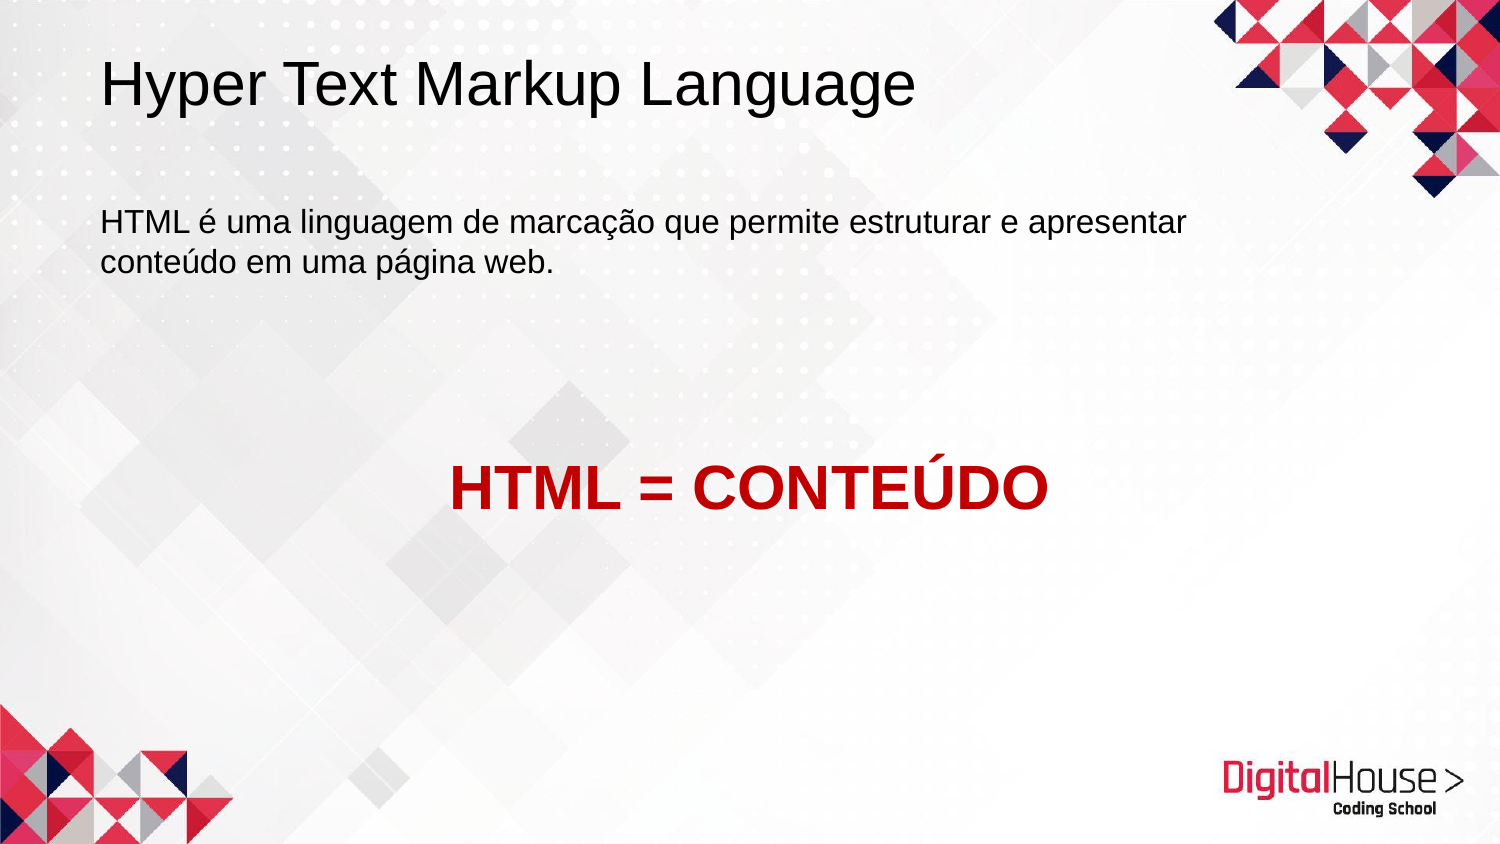

# Hyper Text Markup Language
HTML é uma linguagem de marcação que permite estruturar e apresentar conteúdo em uma página web.
HTML = CONTEÚDO